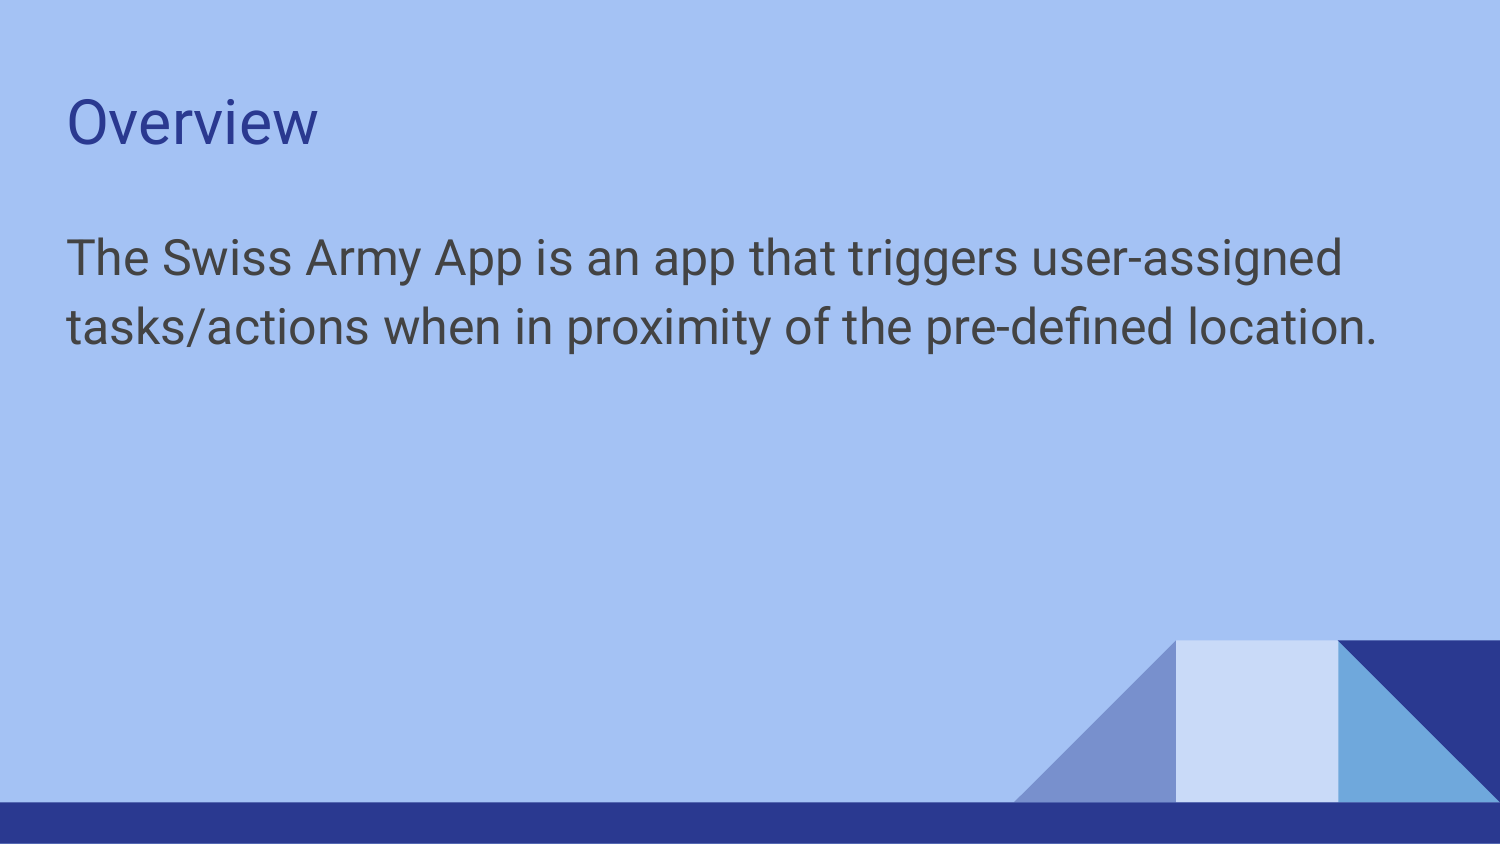

# Overview
The Swiss Army App is an app that triggers user-assigned tasks/actions when in proximity of the pre-defined location.